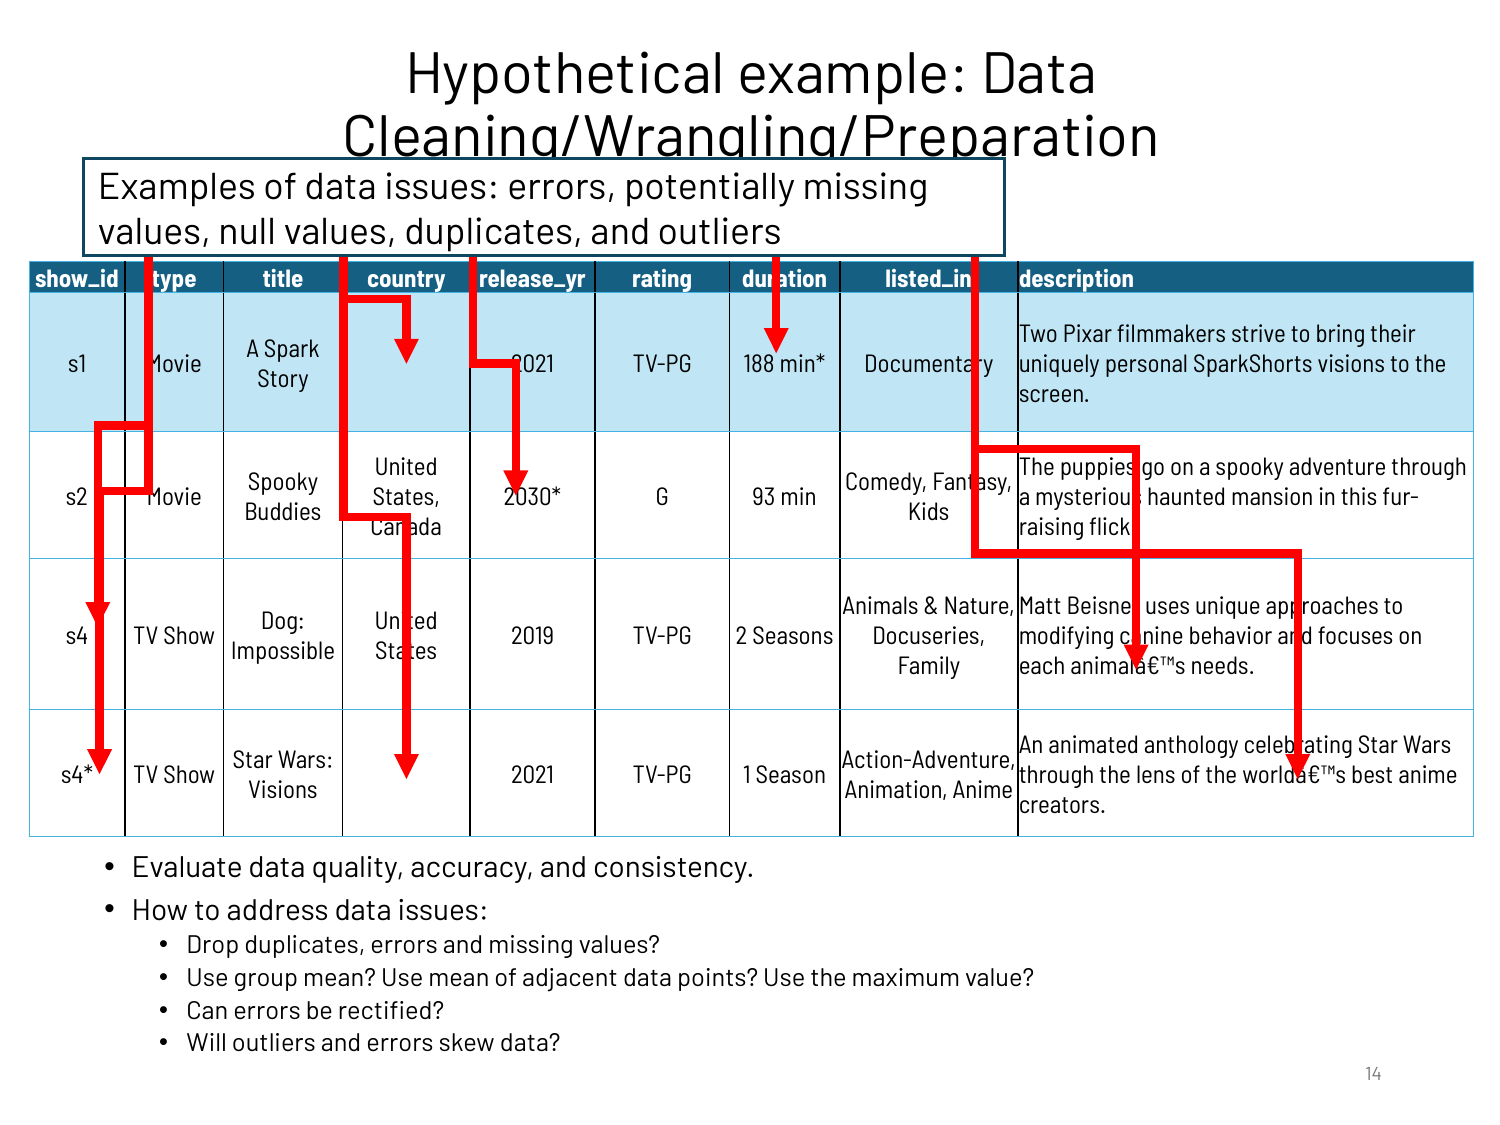

# Hypothetical example: Data Cleaning/Wrangling/Preparation
Examples of data issues: errors, potentially missing values, null values, duplicates, and outliers
| show\_id | type | title | country | release\_yr | rating | duration | listed\_in | description |
| --- | --- | --- | --- | --- | --- | --- | --- | --- |
| s1 | Movie | A Spark Story |  | 2021 | TV-PG | 188 min\* | Documentary | Two Pixar filmmakers strive to bring their uniquely personal SparkShorts visions to the screen. |
| s2 | Movie | Spooky Buddies | United States, Canada | 2030\* | G | 93 min | Comedy, Fantasy, Kids | The puppies go on a spooky adventure through a mysterious haunted mansion in this fur-raising flick. |
| s4 | TV Show | Dog: Impossible | United States | 2019 | TV-PG | 2 Seasons | Animals & Nature, Docuseries, Family | Matt Beisner uses unique approaches to modifying canine behavior and focuses on each animalâ€™s needs. |
| s4\* | TV Show | Star Wars: Visions |  | 2021 | TV-PG | 1 Season | Action-Adventure, Animation, Anime | An animated anthology celebrating Star Wars through the lens of the worldâ€™s best anime creators. |
Evaluate data quality, accuracy, and consistency.
How to address data issues:
Drop duplicates, errors and missing values?
Use group mean? Use mean of adjacent data points? Use the maximum value?
Can errors be rectified?
Will outliers and errors skew data?
14